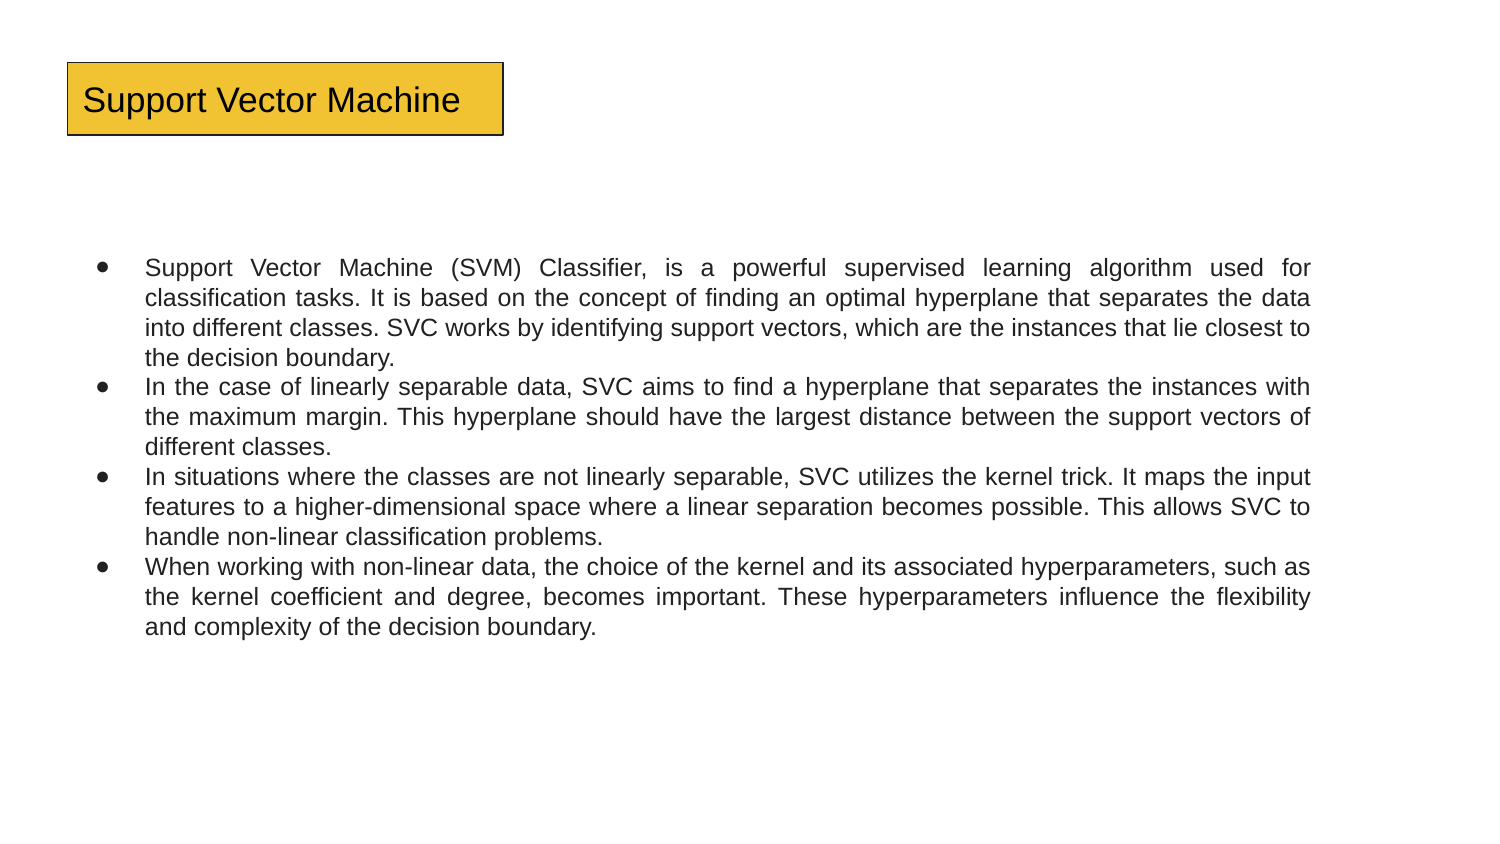

Support Vector Machine
Support Vector Machine (SVM) Classifier, is a powerful supervised learning algorithm used for classification tasks. It is based on the concept of finding an optimal hyperplane that separates the data into different classes. SVC works by identifying support vectors, which are the instances that lie closest to the decision boundary.
In the case of linearly separable data, SVC aims to find a hyperplane that separates the instances with the maximum margin. This hyperplane should have the largest distance between the support vectors of different classes.
In situations where the classes are not linearly separable, SVC utilizes the kernel trick. It maps the input features to a higher-dimensional space where a linear separation becomes possible. This allows SVC to handle non-linear classification problems.
When working with non-linear data, the choice of the kernel and its associated hyperparameters, such as the kernel coefficient and degree, becomes important. These hyperparameters influence the flexibility and complexity of the decision boundary.